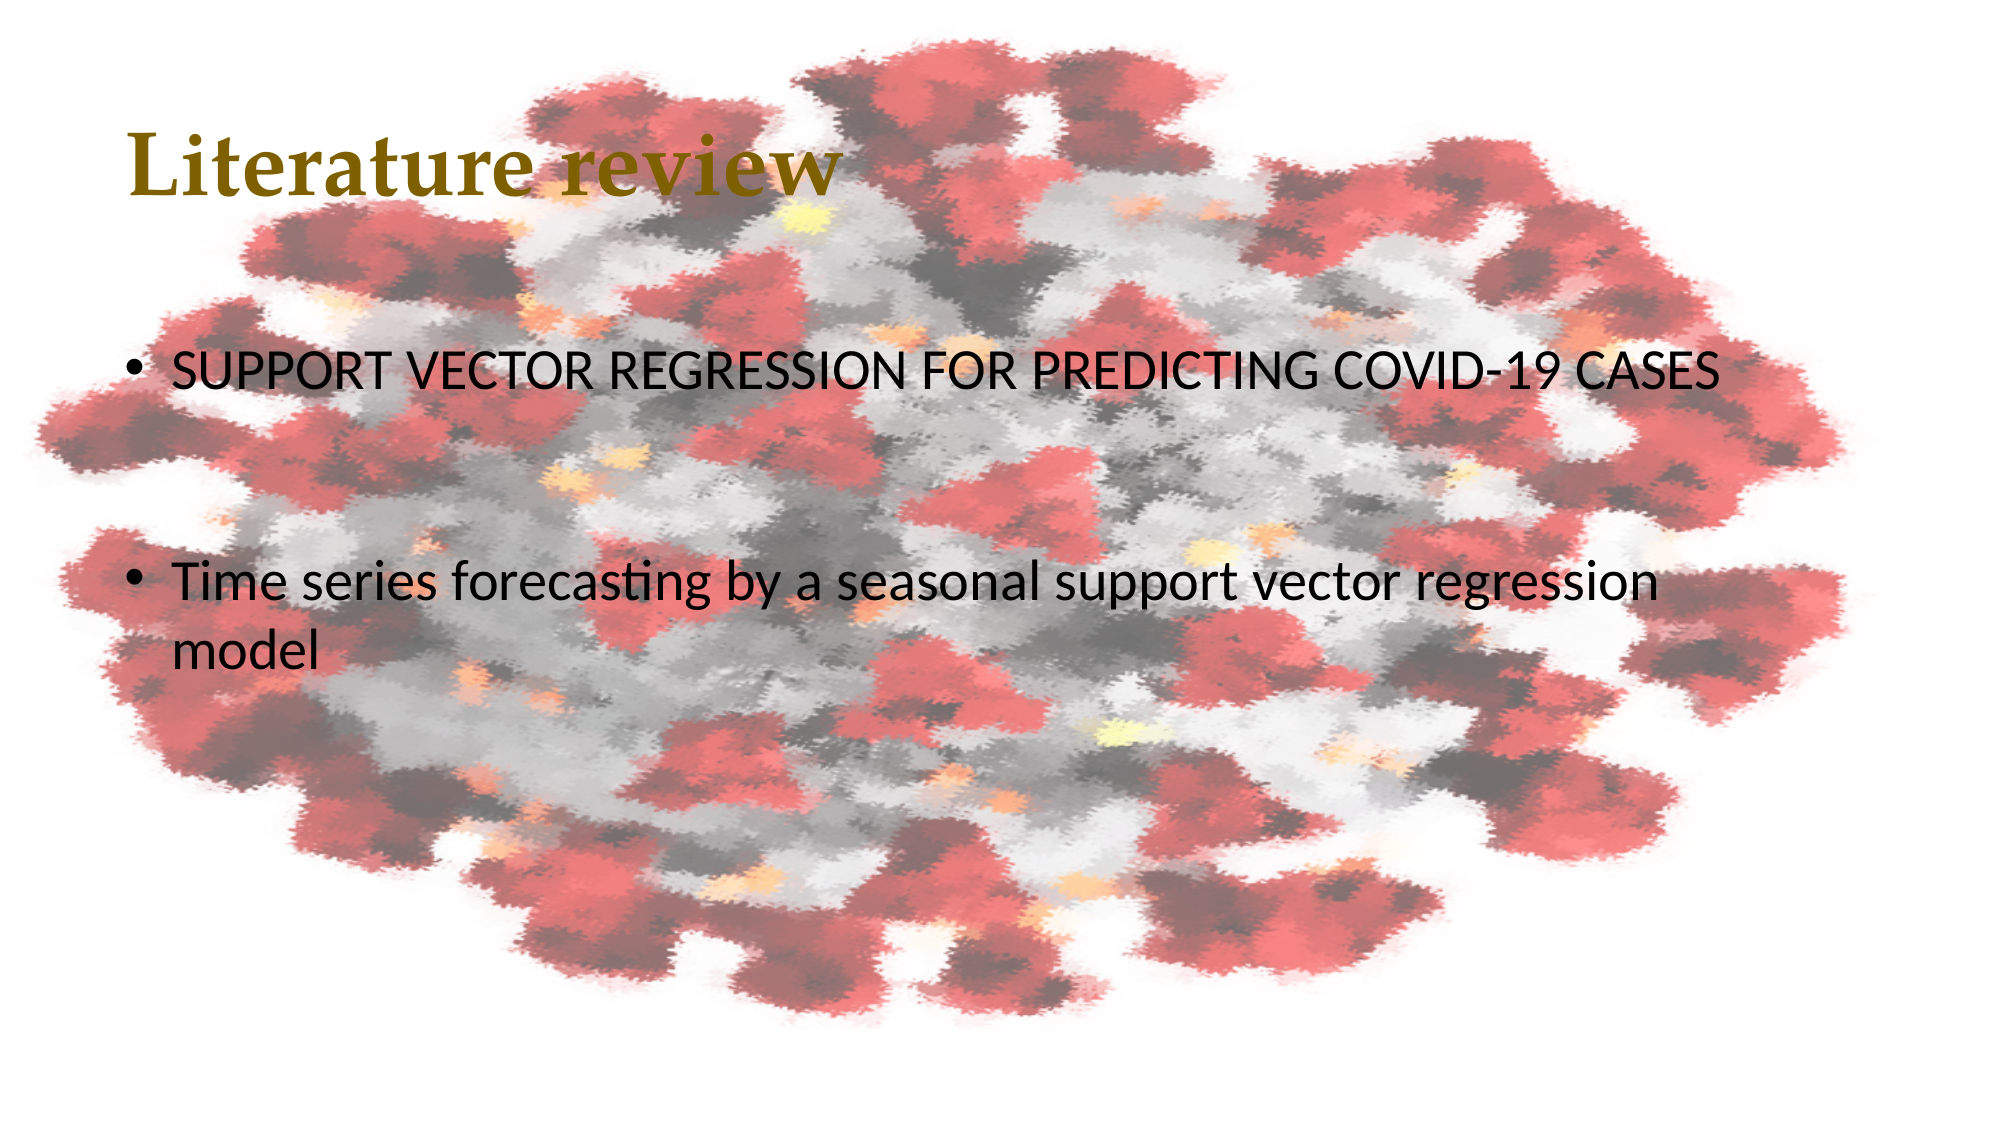

Literature review
SUPPORT VECTOR REGRESSION FOR PREDICTING COVID-19 CASES

Time series forecasting by a seasonal support vector regression model